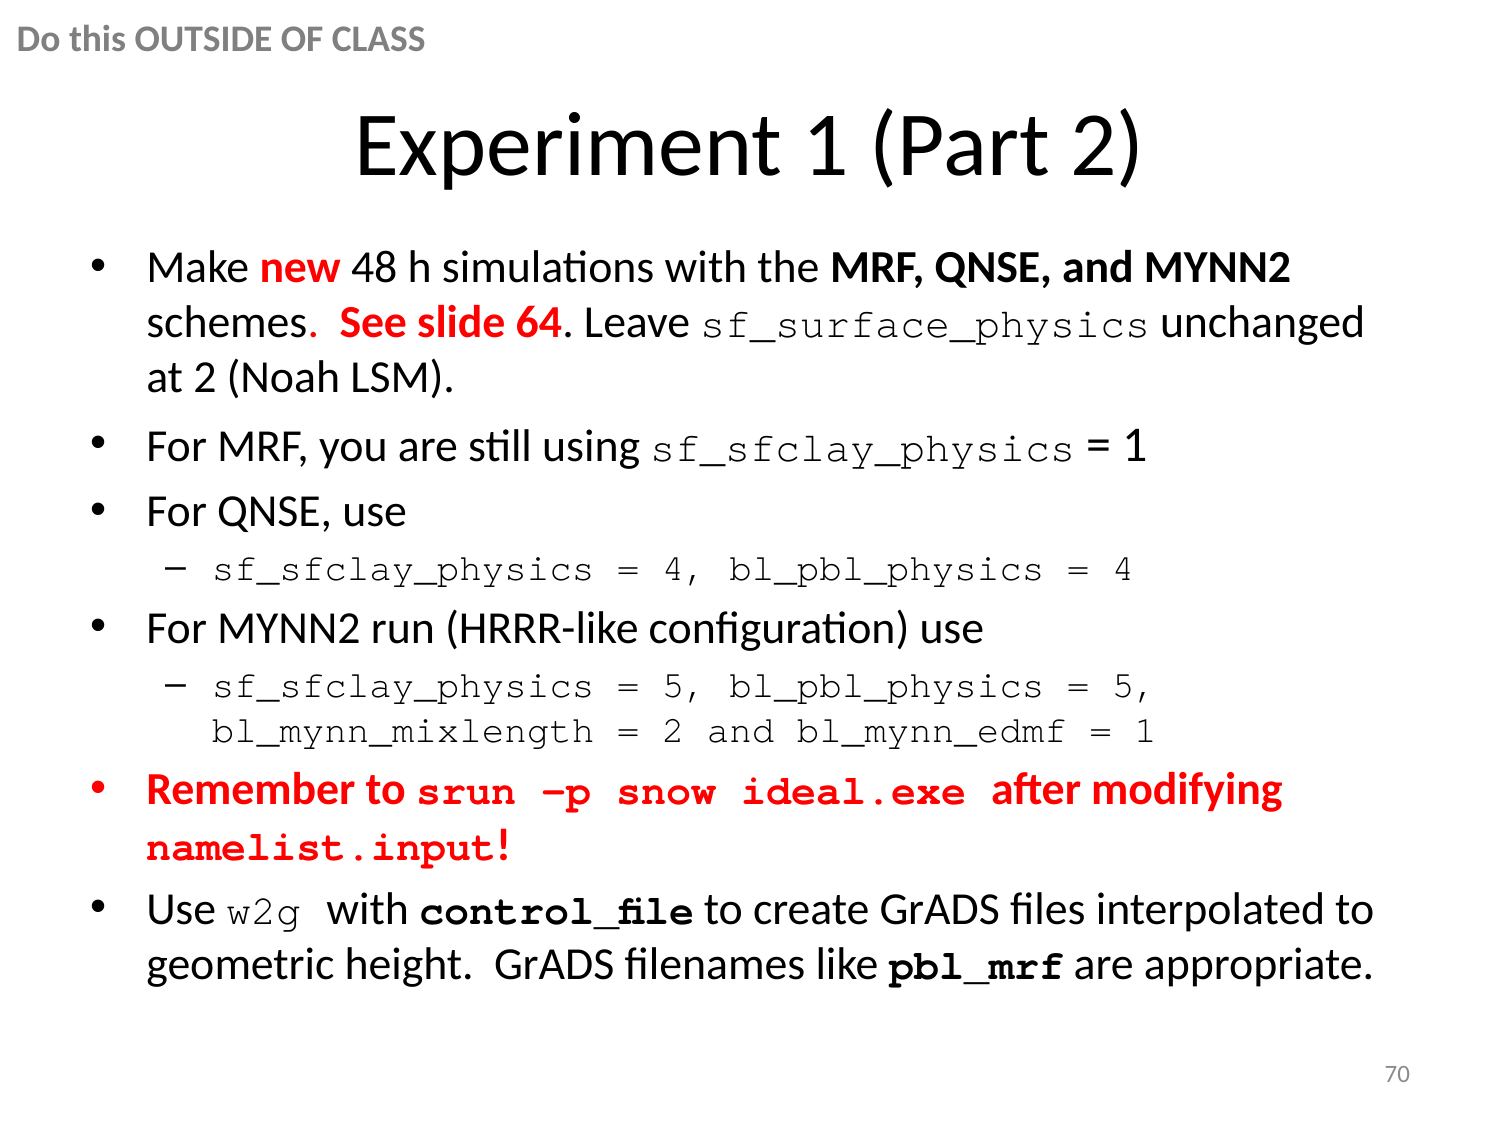

Do this OUTSIDE OF CLASS
# Experiment 1 (Part 2)
Make new 48 h simulations with the MRF, QNSE, and MYNN2 schemes.  See slide 64. Leave sf_surface_physics unchanged at 2 (Noah LSM).
For MRF, you are still using sf_sfclay_physics = 1
For QNSE, use
sf_sfclay_physics = 4, bl_pbl_physics = 4
For MYNN2 run (HRRR-like configuration) use
sf_sfclay_physics = 5, bl_pbl_physics = 5, bl_mynn_mixlength = 2 and bl_mynn_edmf = 1
Remember to srun –p snow ideal.exe after modifying namelist.input!
Use w2g with control_file to create GrADS files interpolated to geometric height.  GrADS filenames like pbl_mrf are appropriate.
70